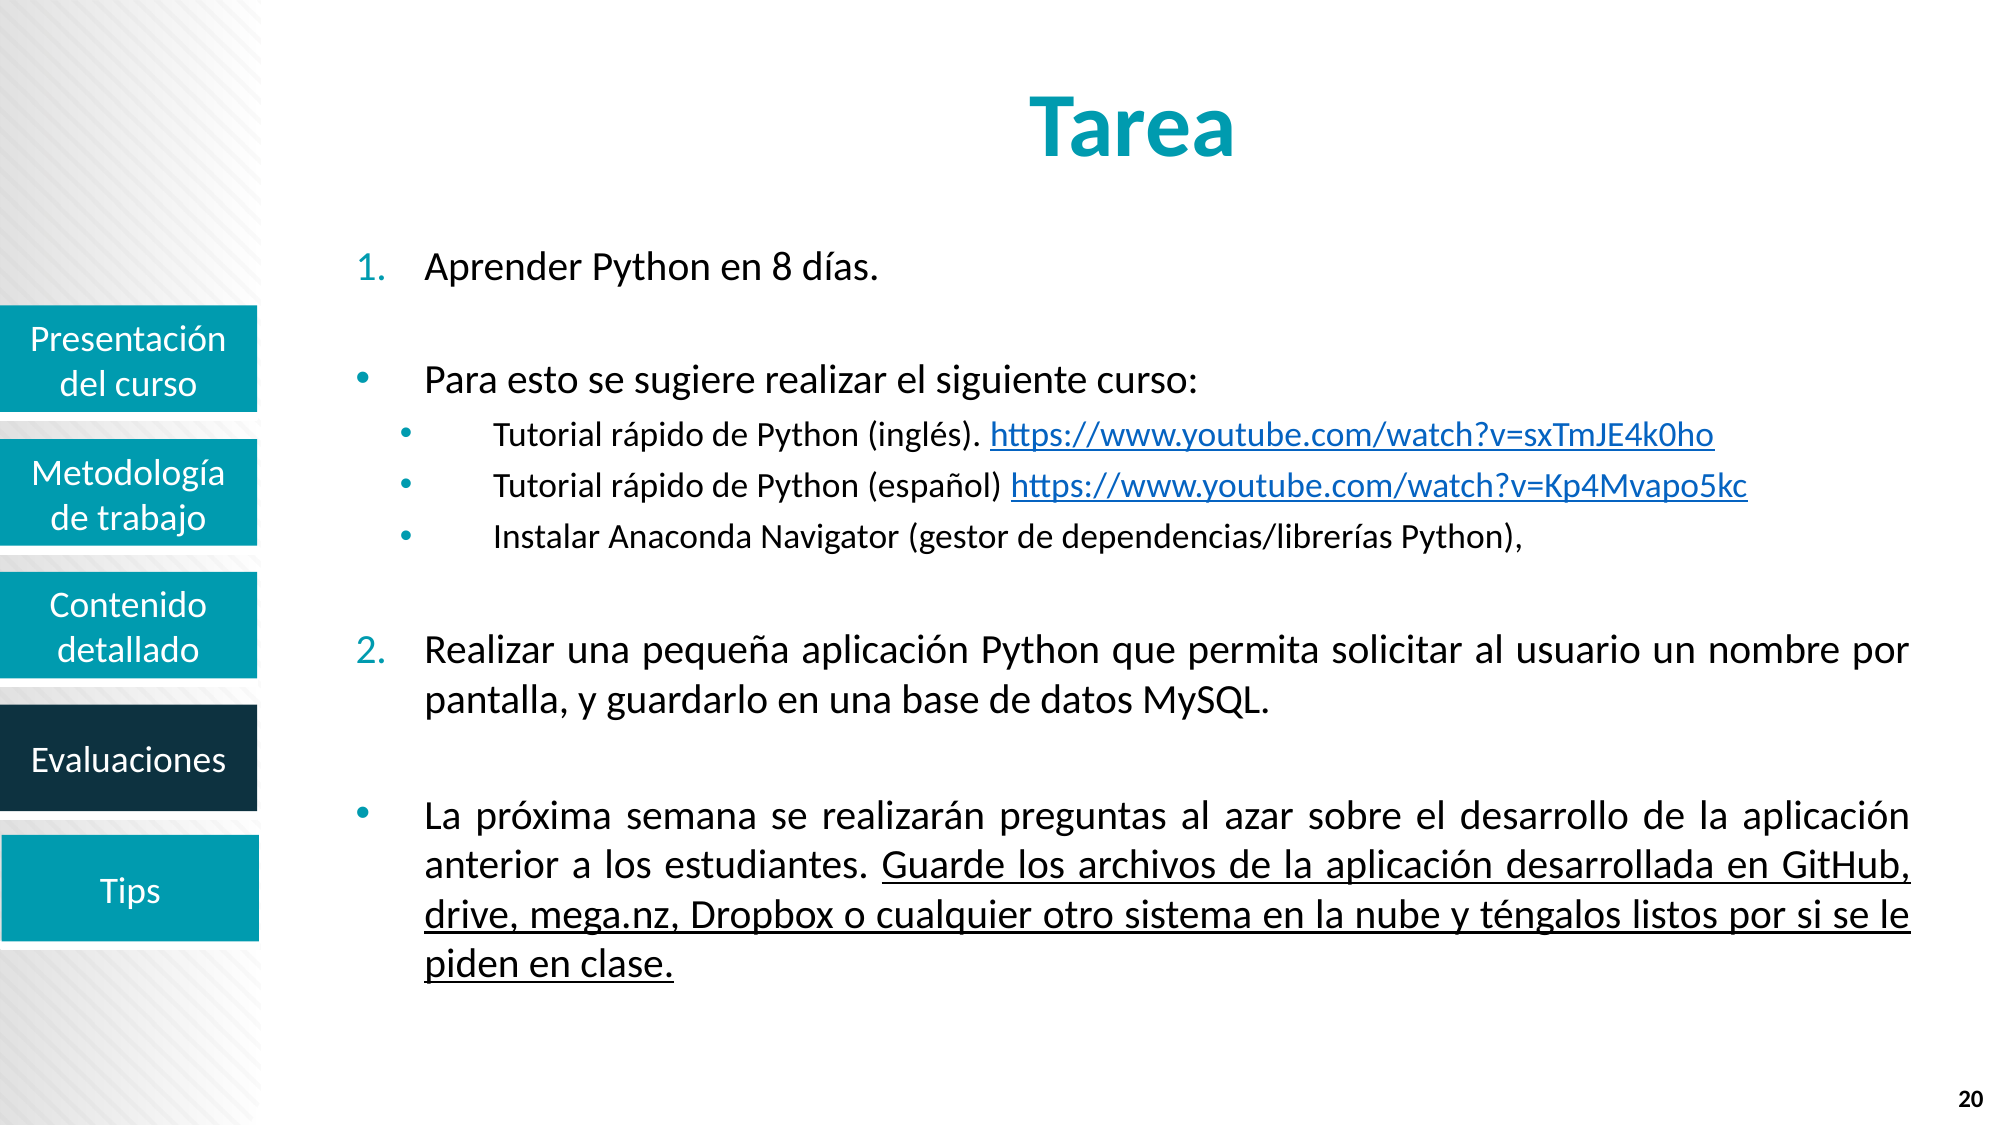

# Tarea
Aprender Python en 8 días.

Para esto se sugiere realizar el siguiente curso:
Tutorial rápido de Python (inglés). https://www.youtube.com/watch?v=sxTmJE4k0ho
Tutorial rápido de Python (español) https://www.youtube.com/watch?v=Kp4Mvapo5kc
Instalar Anaconda Navigator (gestor de dependencias/librerías Python),

Realizar una pequeña aplicación Python que permita solicitar al usuario un nombre por pantalla, y guardarlo en una base de datos MySQL.

La próxima semana se realizarán preguntas al azar sobre el desarrollo de la aplicación anterior a los estudiantes. Guarde los archivos de la aplicación desarrollada en GitHub, drive, mega.nz, Dropbox o cualquier otro sistema en la nube y téngalos listos por si se le piden en clase.
20